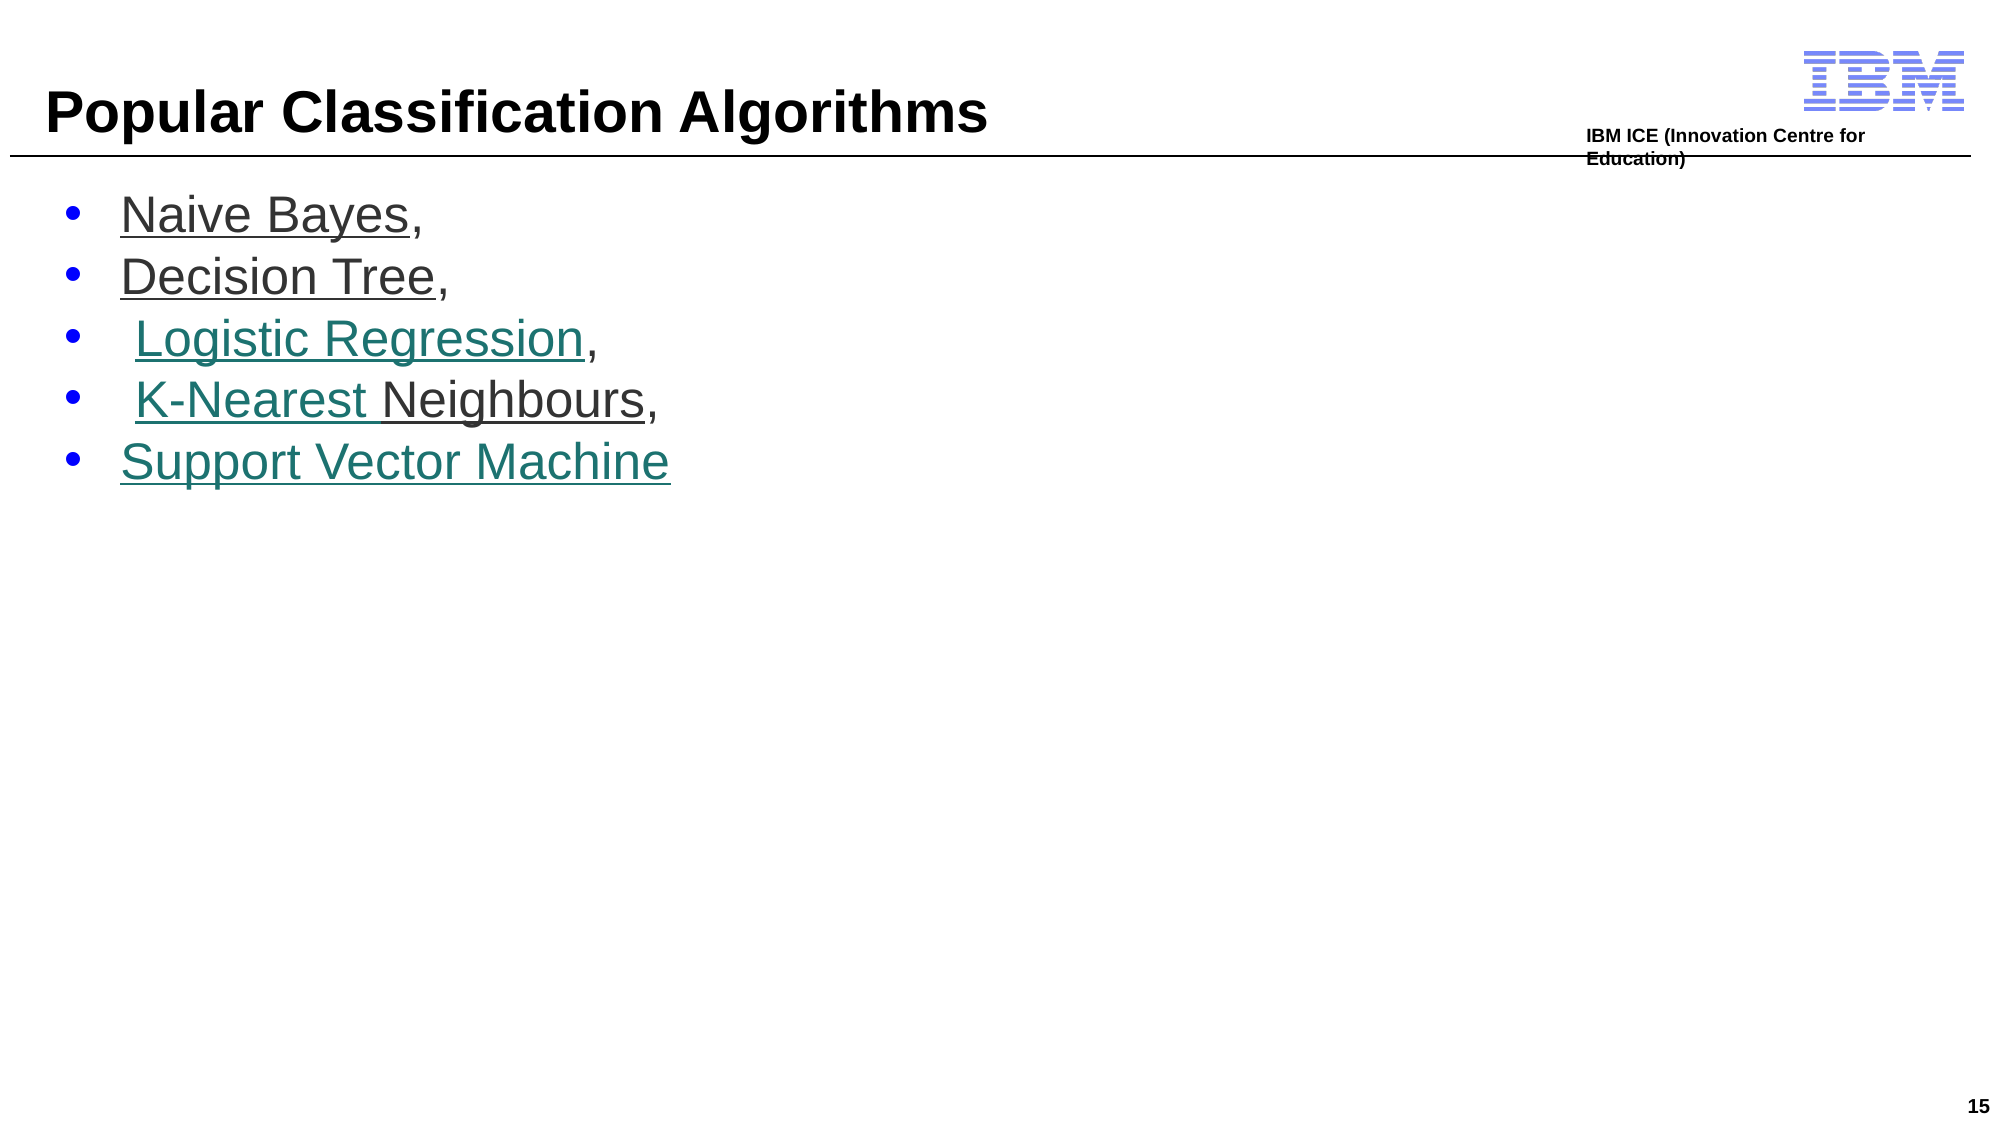

# Popular Classification Algorithms
Naive Bayes,
Decision Tree,
 Logistic Regression,
 K-Nearest Neighbours,
Support Vector Machine
15